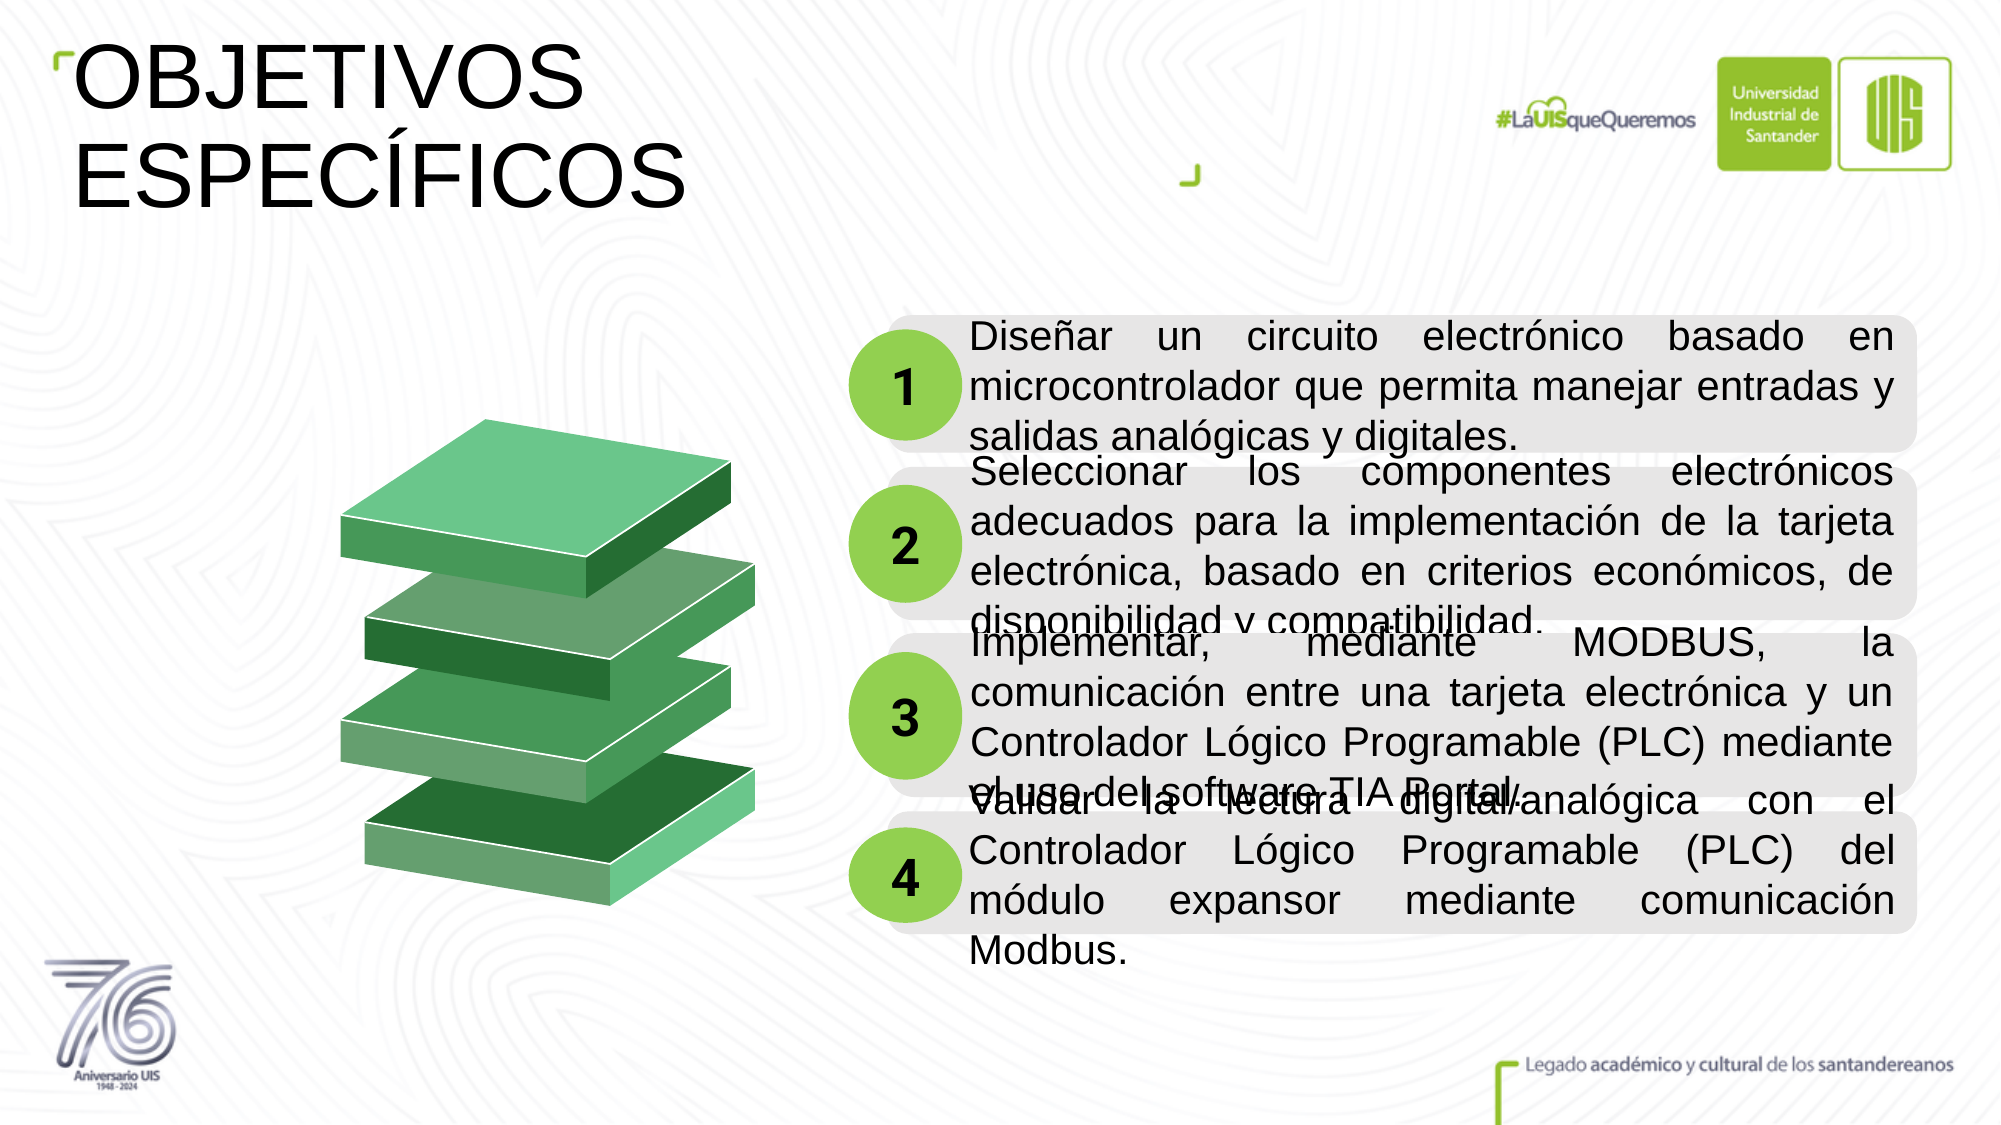

# OBJETIVOS ESPECÍFICOS
Diseñar un circuito electrónico basado en microcontrolador que permita manejar entradas y salidas analógicas y digitales.
1

Seleccionar los componentes electrónicos adecuados para la implementación de la tarjeta electrónica, basado en criterios económicos, de disponibilidad y compatibilidad.
2

Implementar, mediante MODBUS, la comunicación entre una tarjeta electrónica y un Controlador Lógico Programable (PLC) mediante el uso del software TIA Portal.
3

Validar la lectura digital/analógica con el Controlador Lógico Programable (PLC) del módulo expansor mediante comunicación Modbus.
4